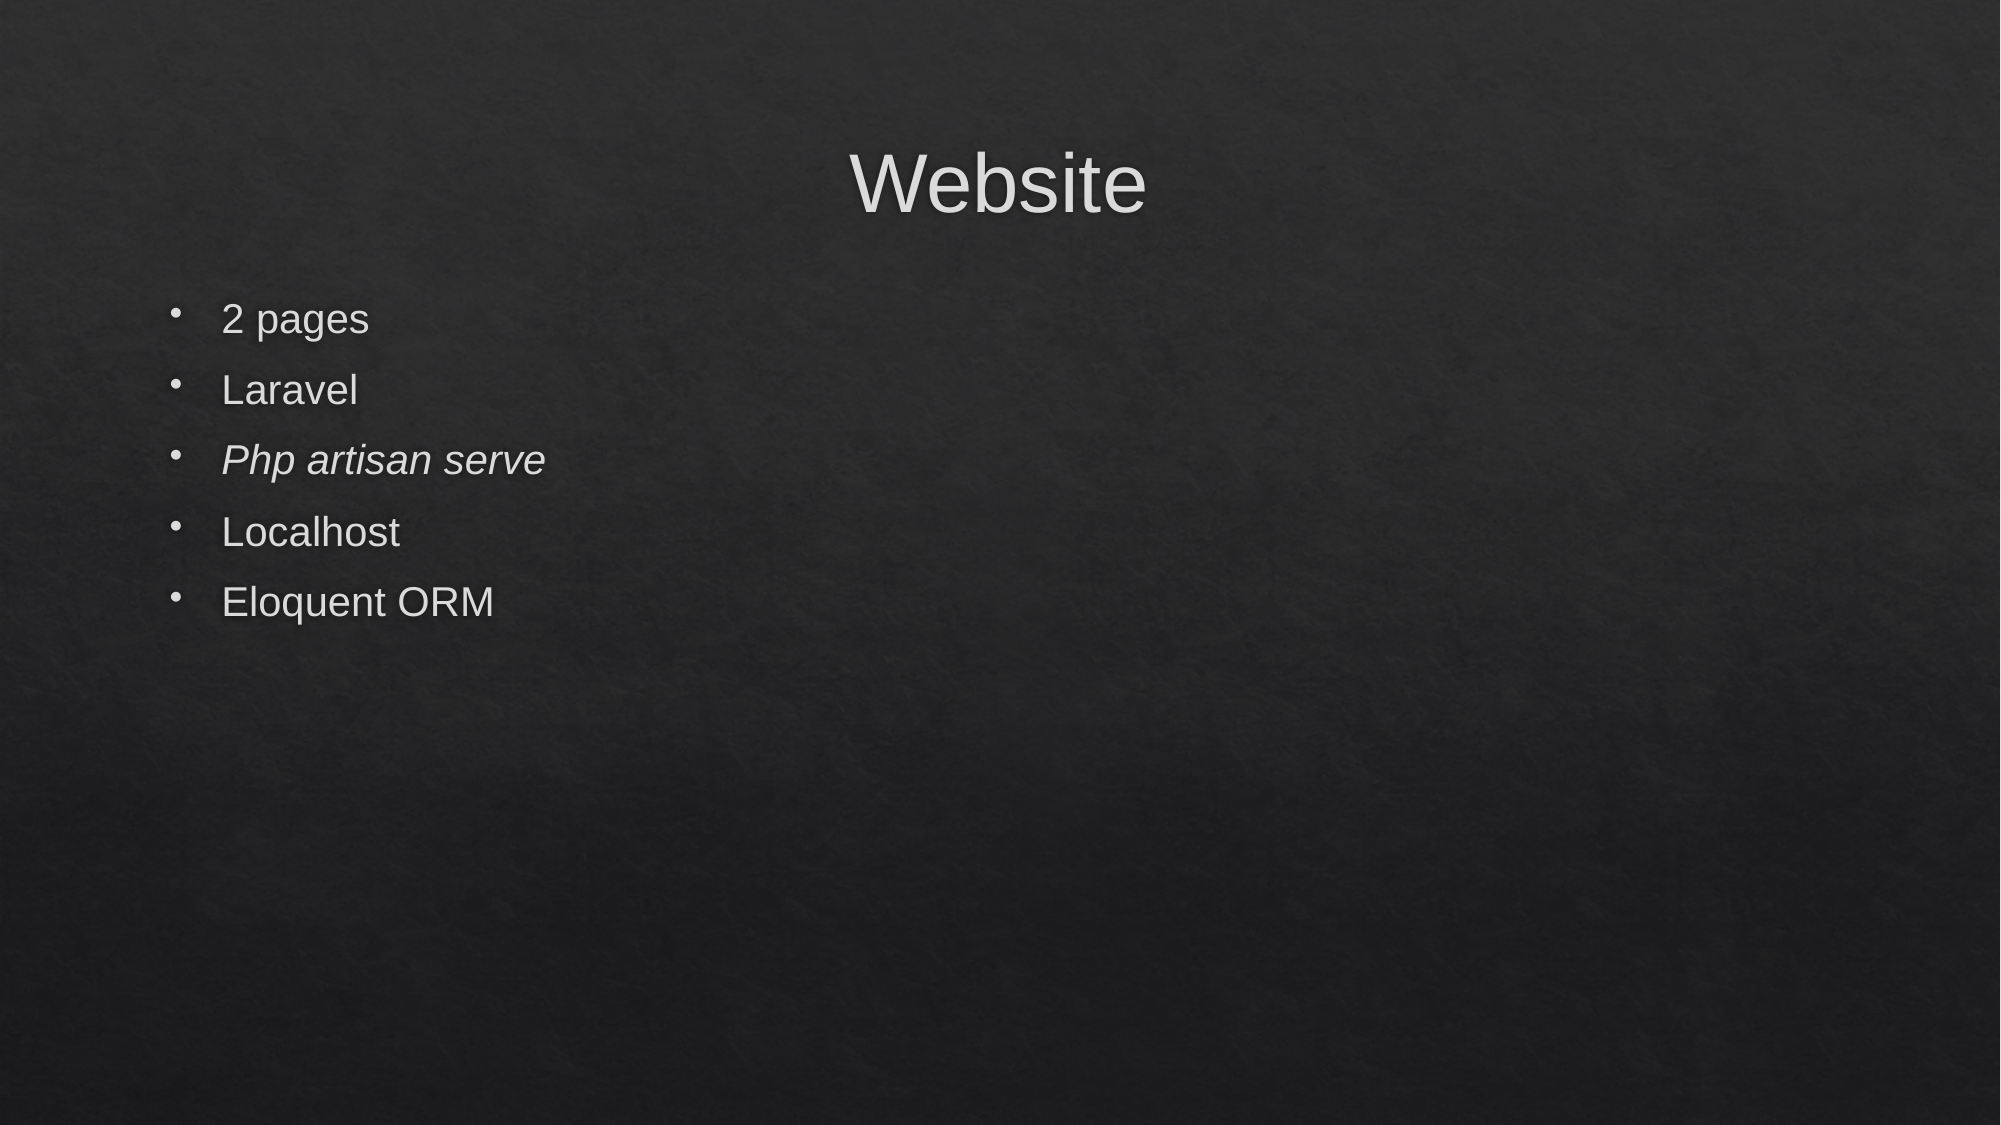

# Website
2 pages
Laravel
Php artisan serve
Localhost
Eloquent ORM